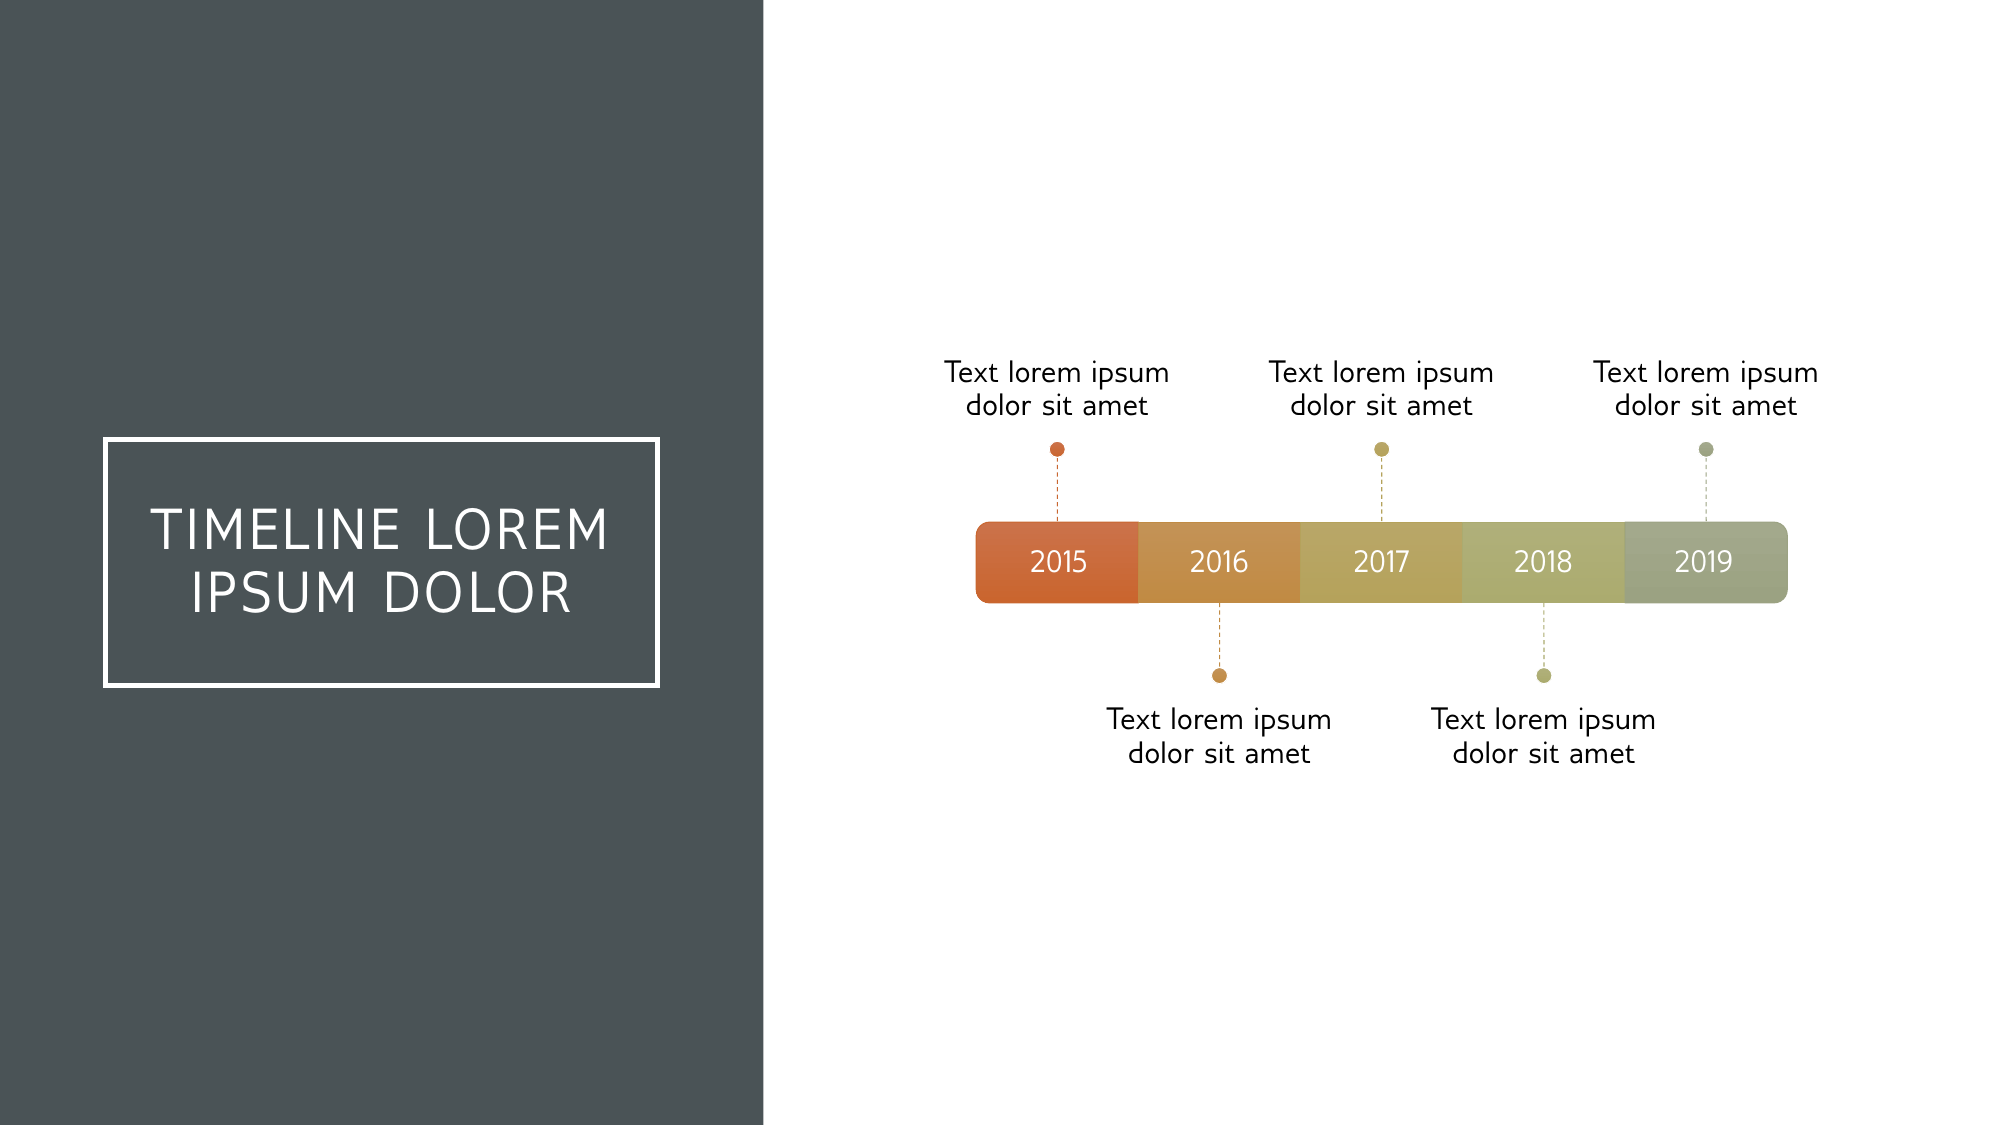

2015
Text lorem ipsum dolor sit amet
2016
Text lorem ipsum dolor sit amet
2017
Text lorem ipsum dolor sit amet
2018
Text lorem ipsum dolor sit amet
2019
Text lorem ipsum dolor sit amet
# Timeline Lorem Ipsum Dolor